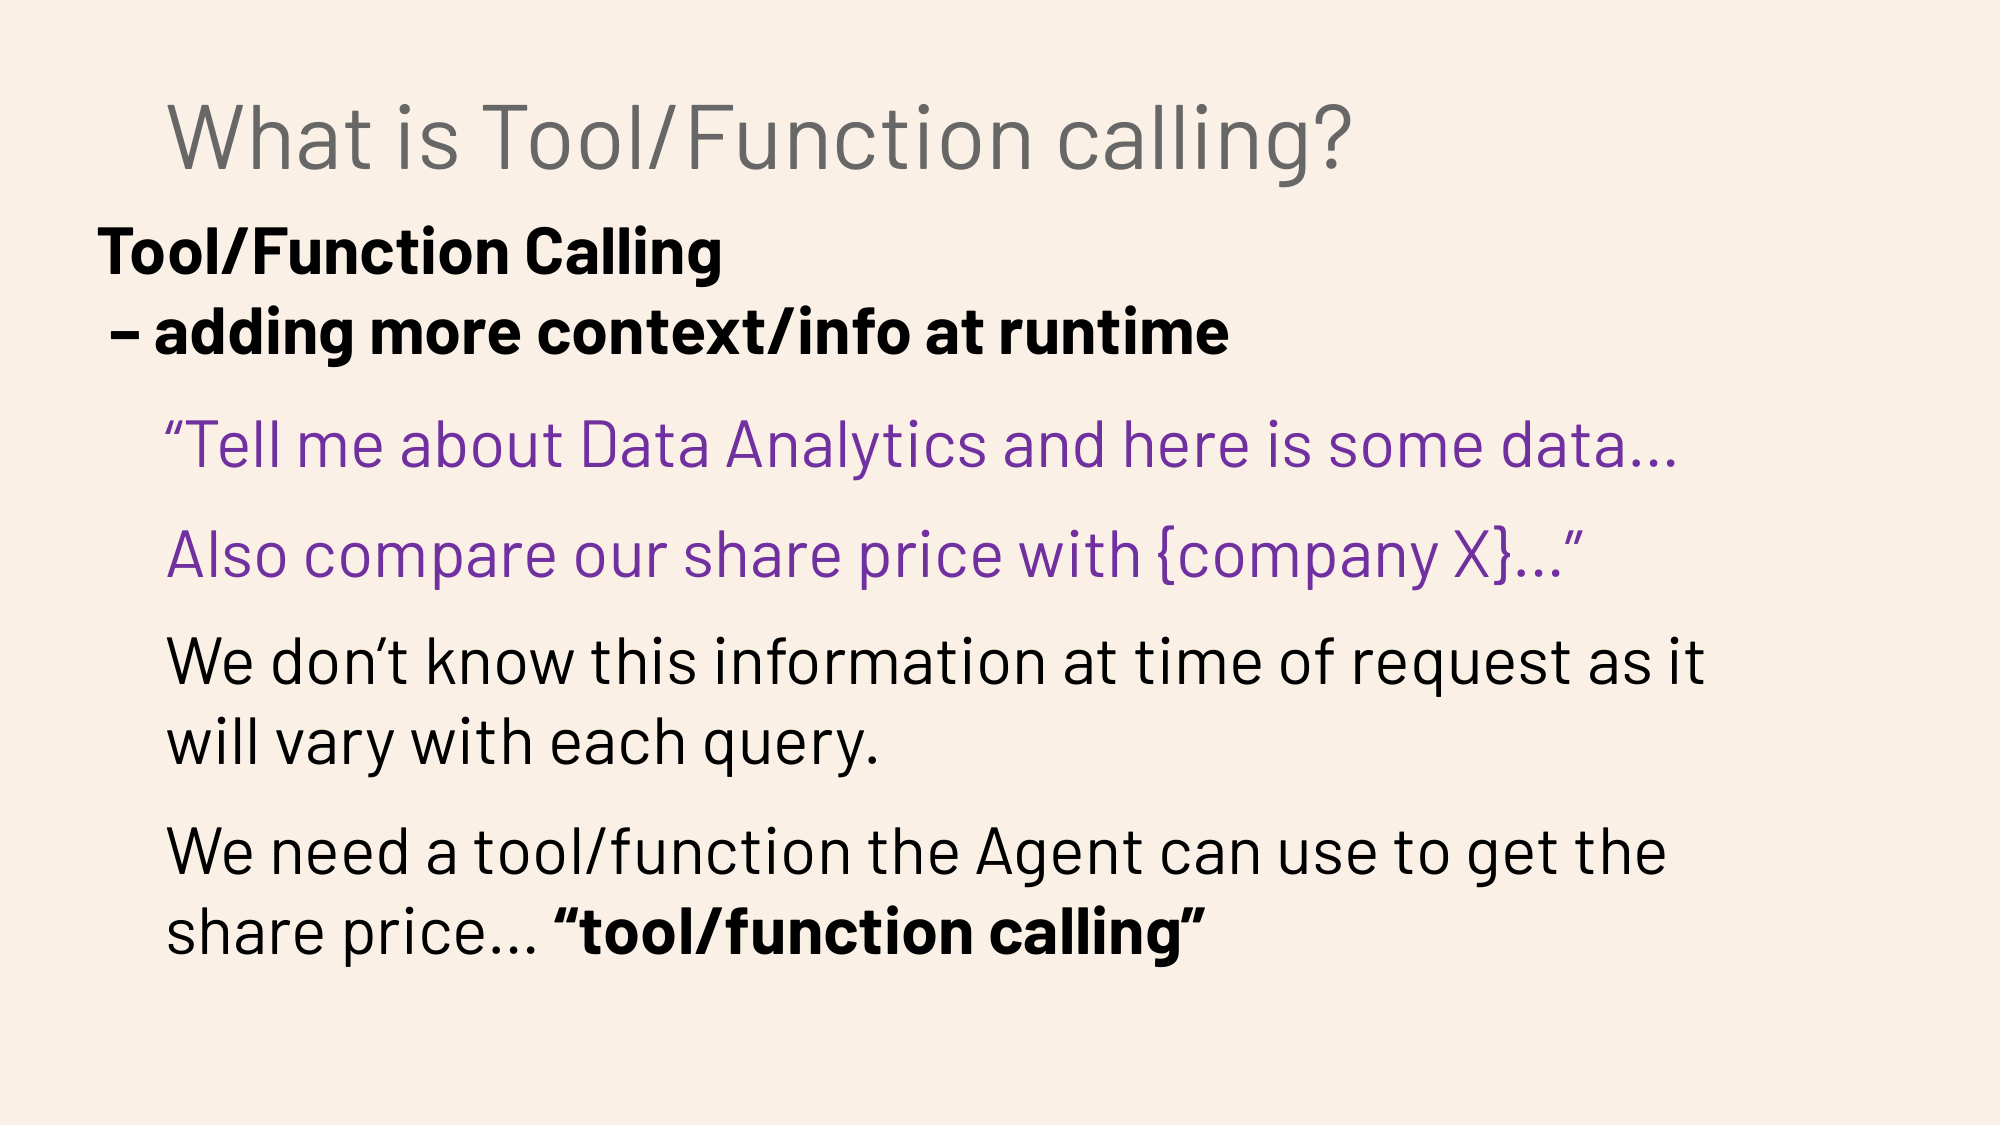

# What is Tool/Function calling?
Tool/Function Calling
 – adding more context/info at runtime

“Tell me about Data Analytics and here is some data…

Also compare our share price with {company X}…”

We don’t know this information at time of request as it will vary with each query.

We need a tool/function the Agent can use to get the share price… “tool/function calling”